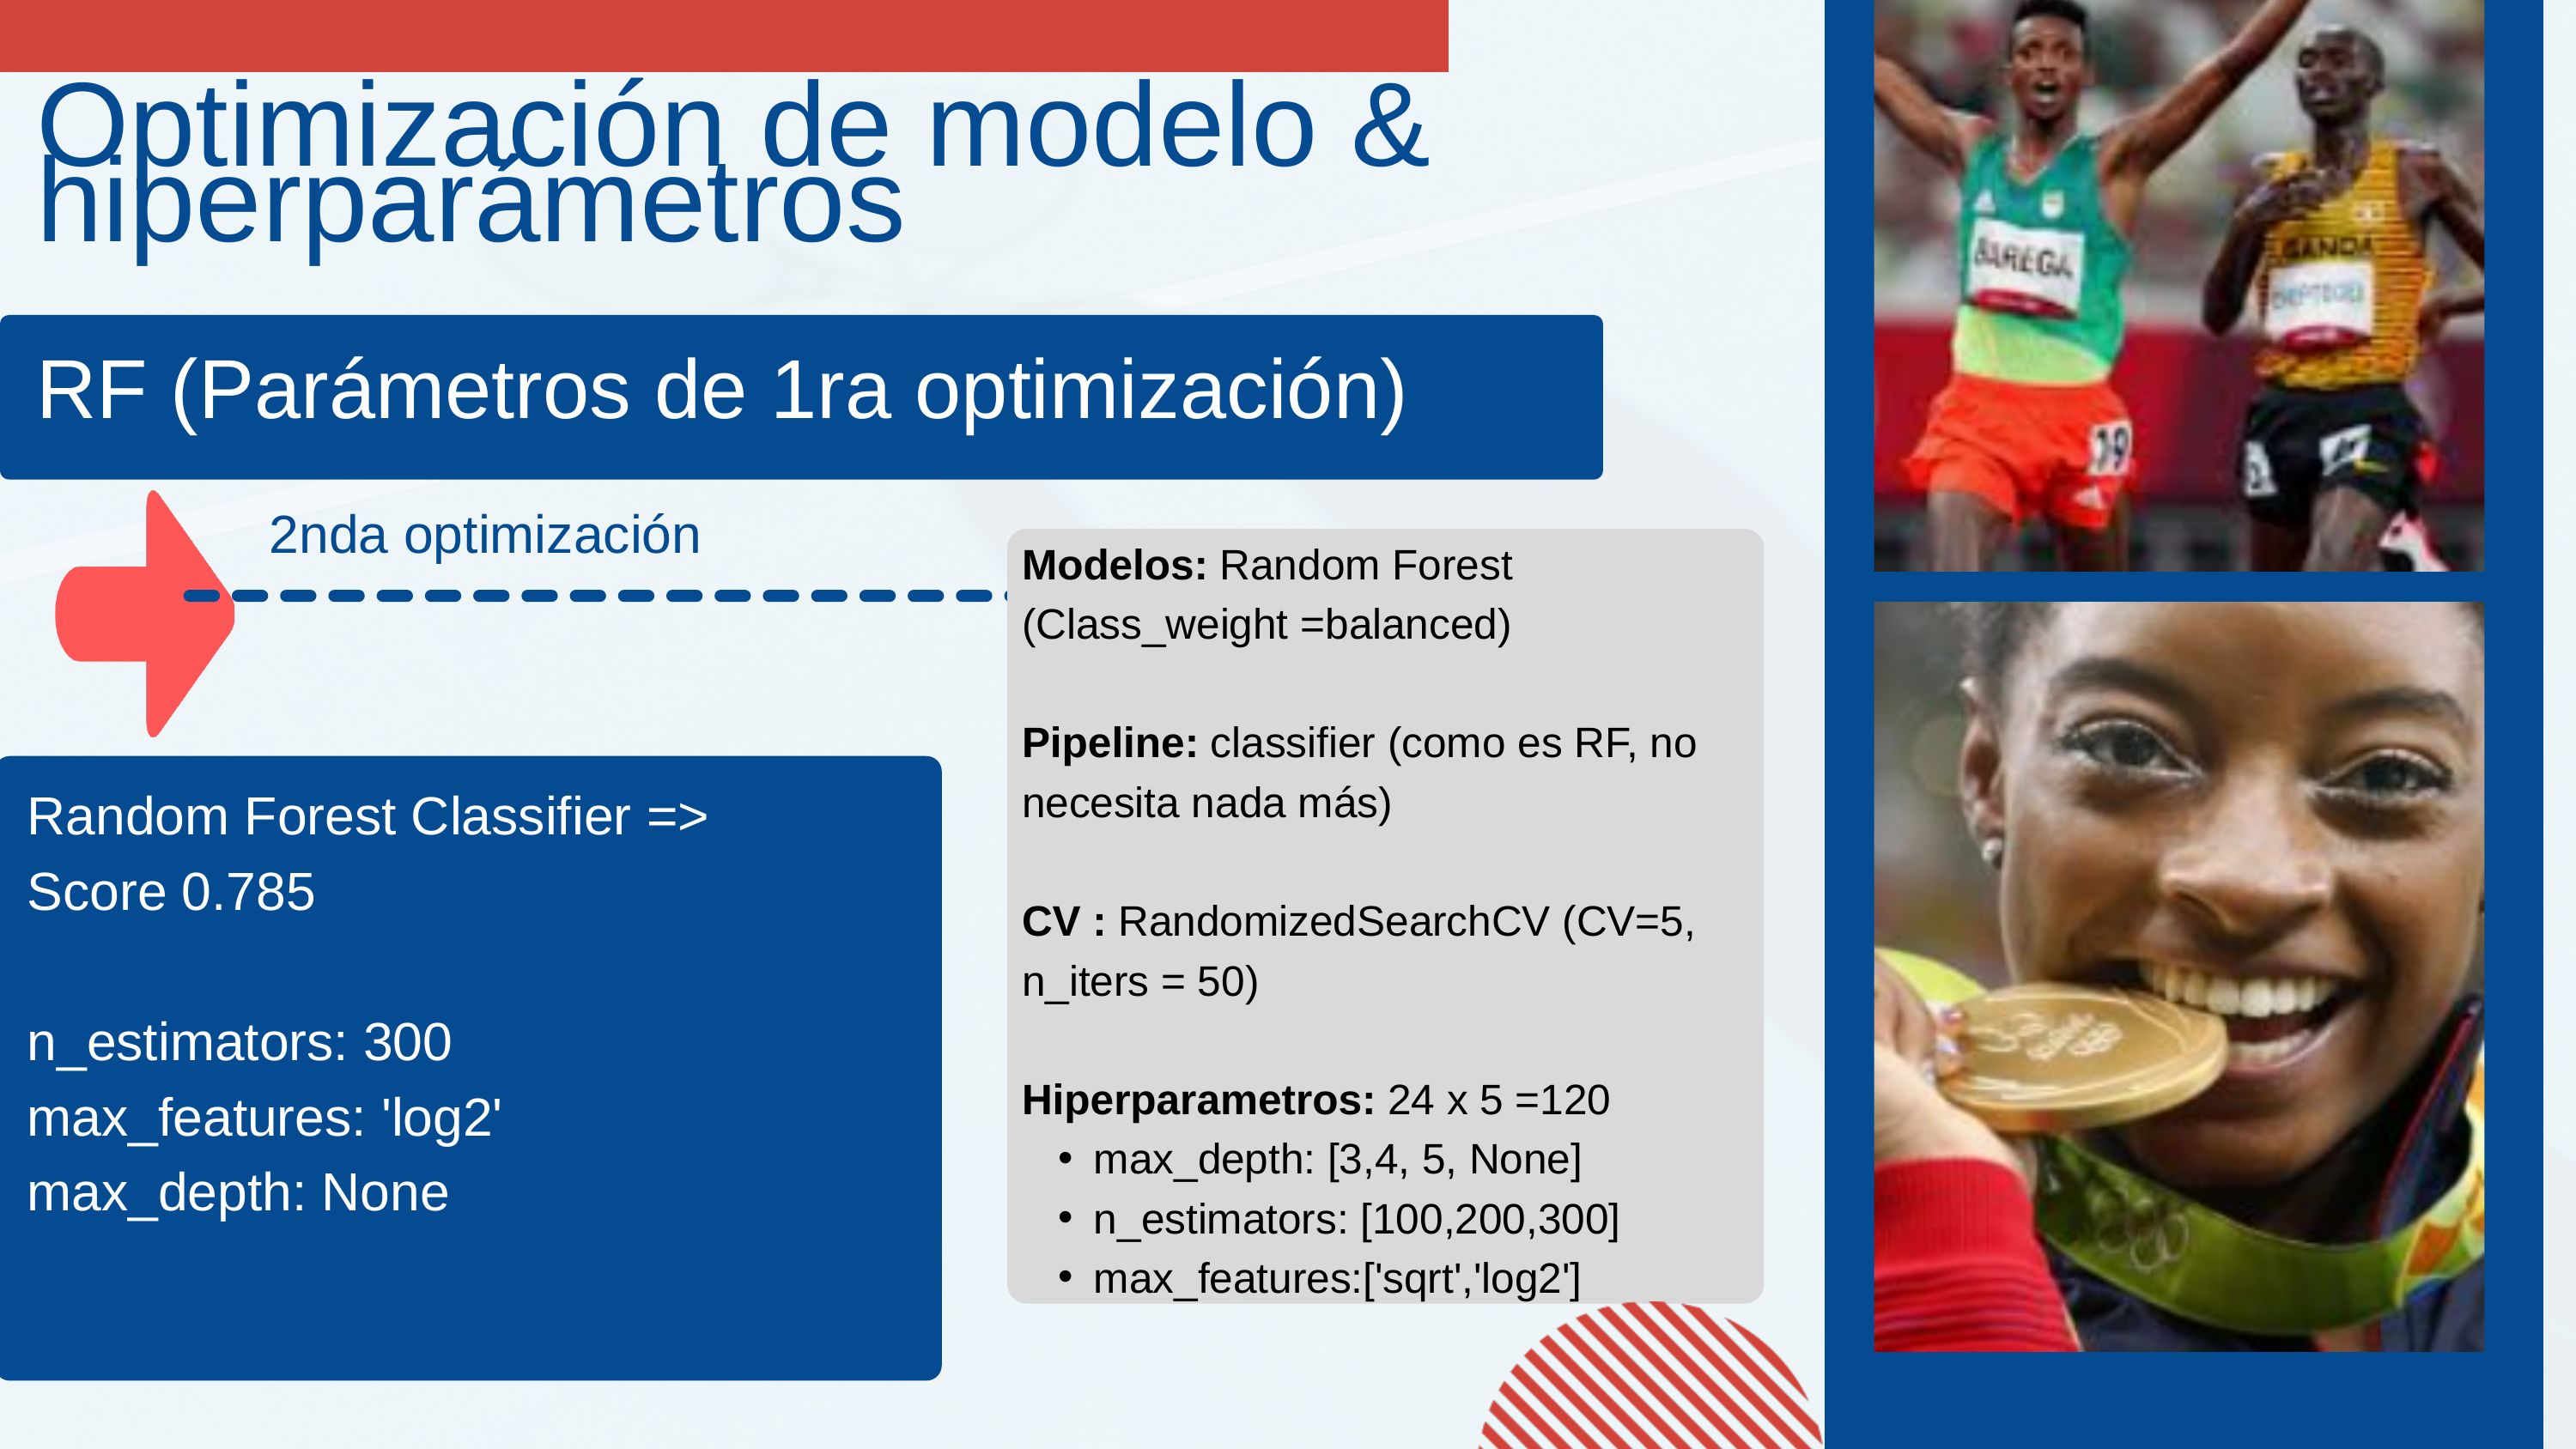

Optimización de modelo &
hiperparámetros

RF (Parámetros de 1ra optimización)

Modelos: Random Forest (Class_weight =balanced)

Pipeline: classifier (como es RF, no necesita nada más)

CV : RandomizedSearchCV (CV=5, n_iters = 50)

Hiperparametros: 24 x 5 =120
max_depth: [3,4, 5, None]
n_estimators: [100,200,300]
max_features:['sqrt','log2']

2nda optimización

Random Forest Classifier =>
Score 0.785

n_estimators: 300
max_features: 'log2'
max_depth: None